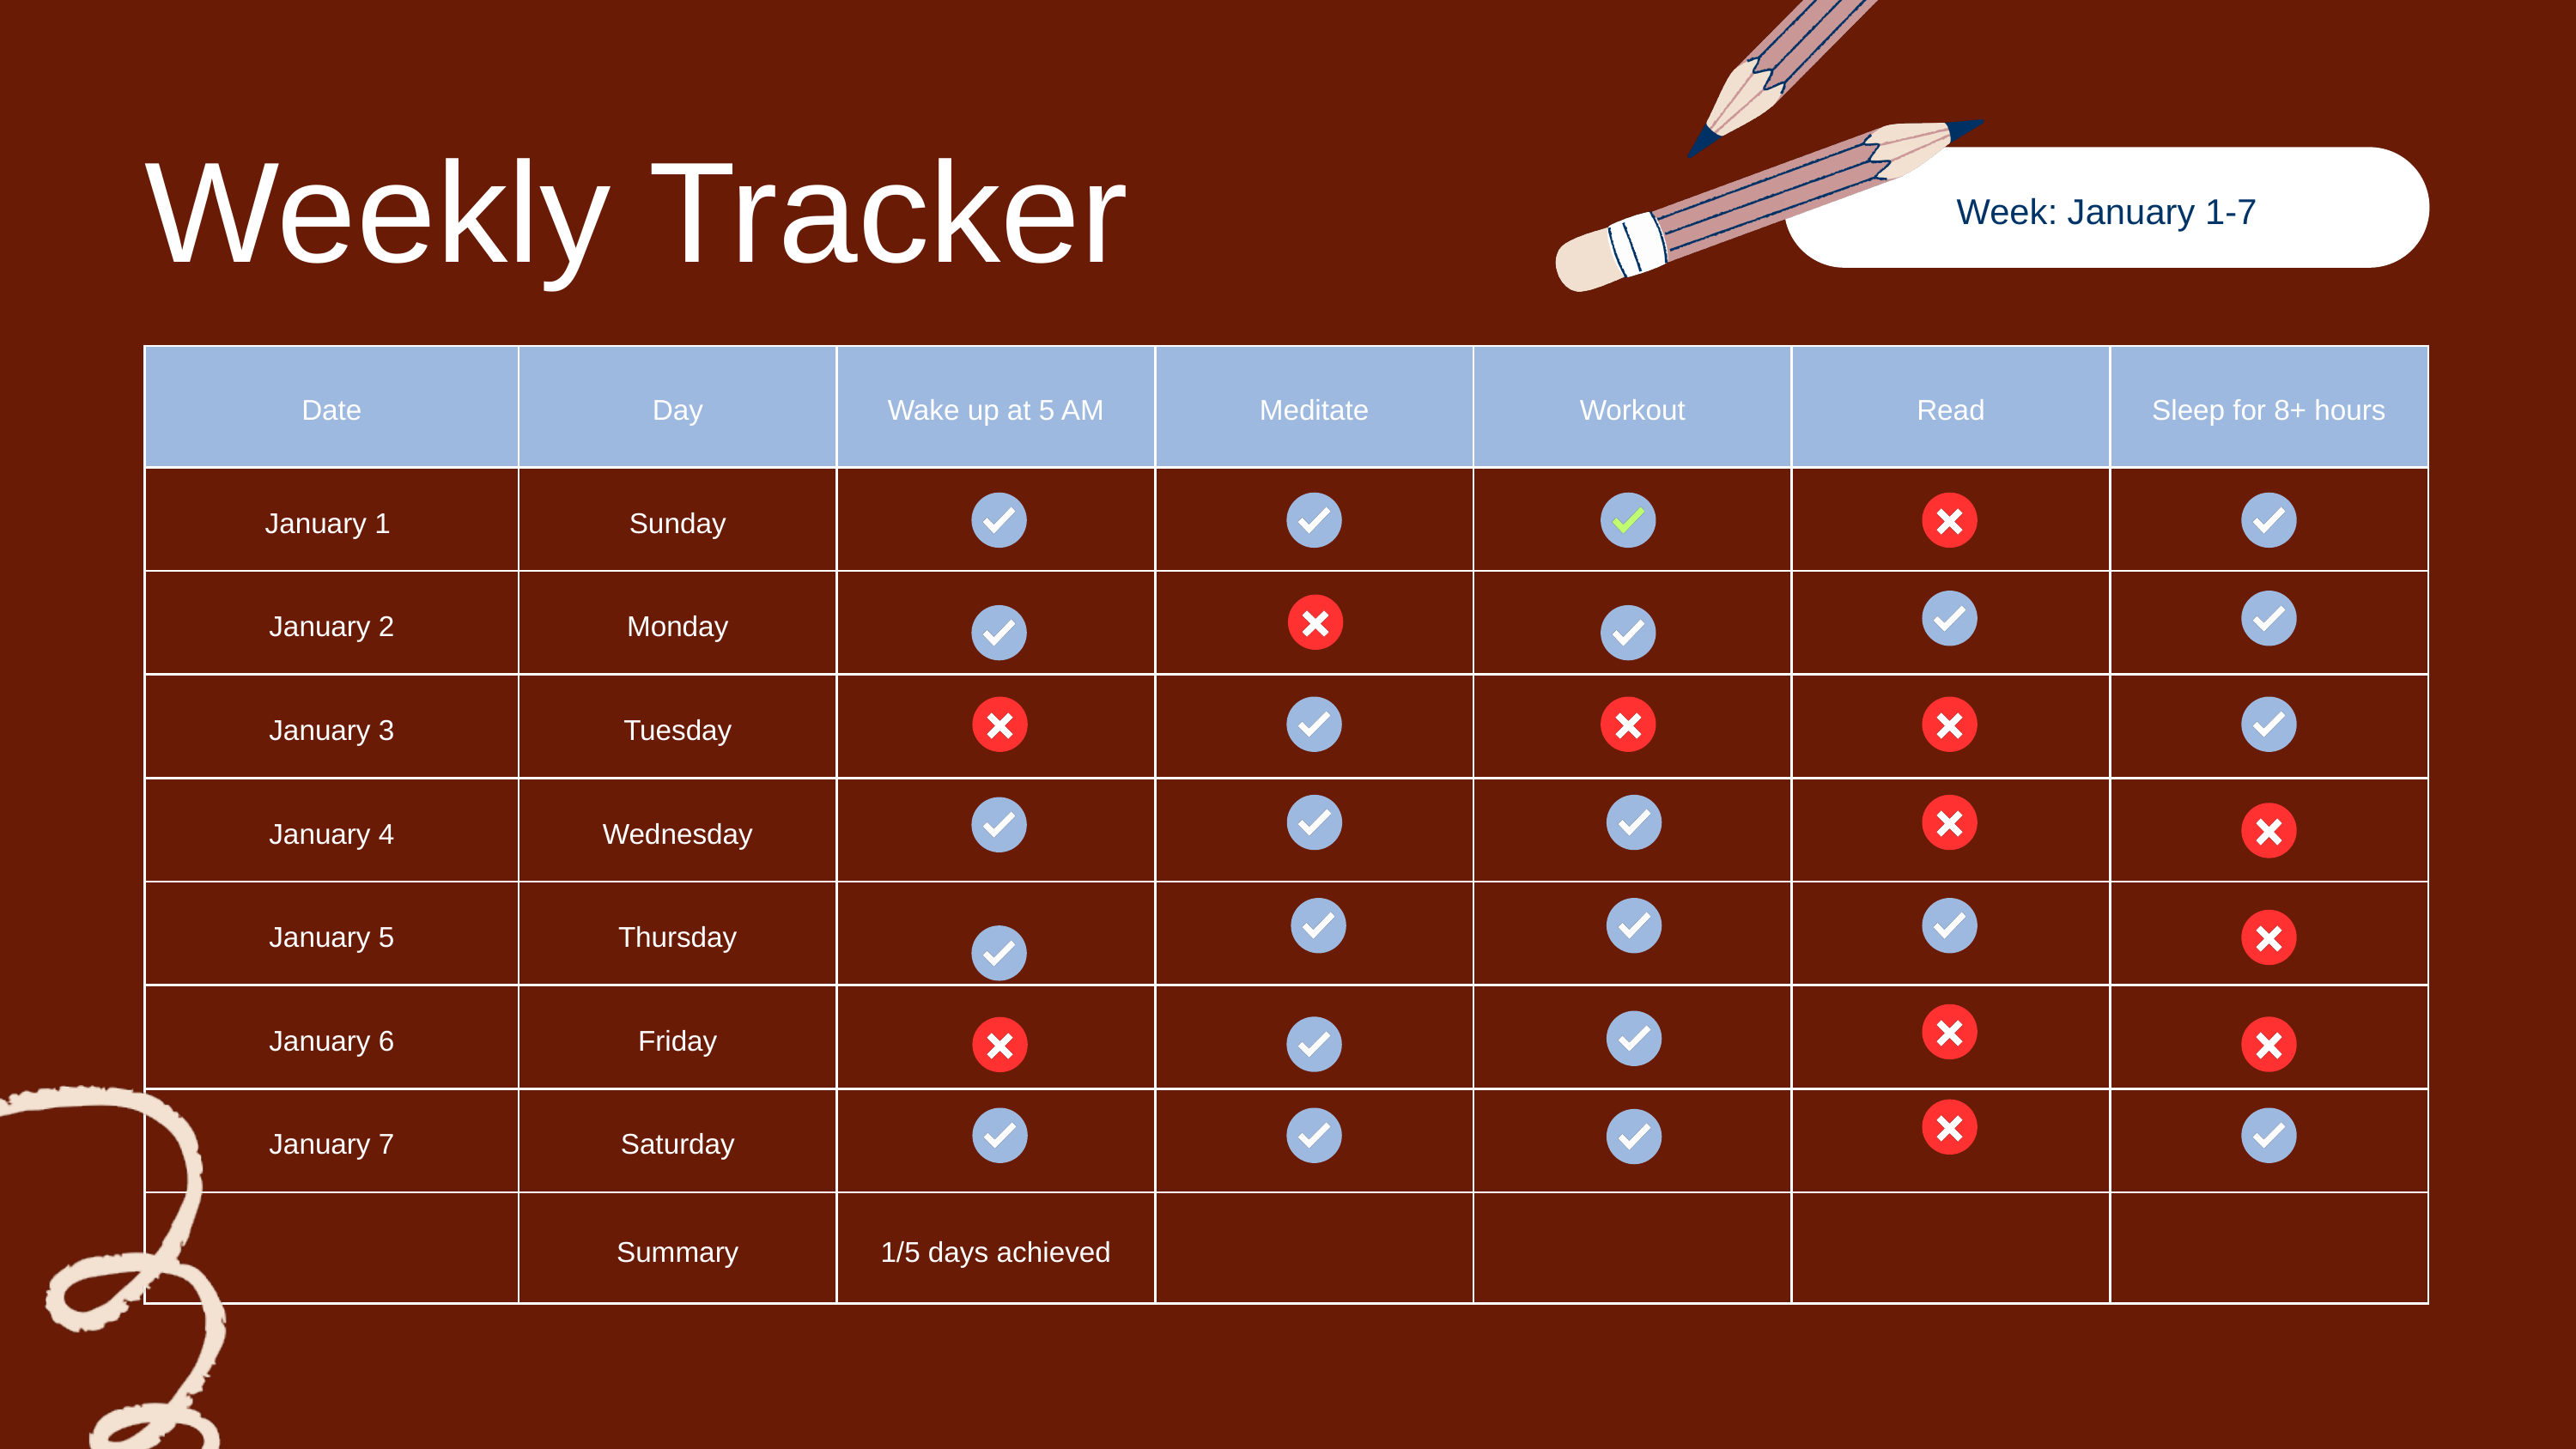

Weekly Tracker

Week: January 1-7
| Date | Day | Wake up at 5 AM | Meditate | Workout | Read | Sleep for 8+ hours |
| --- | --- | --- | --- | --- | --- | --- |
| January 1 | Sunday |  |  |  |  |  |
| January 2 | Monday |  |  |  |  |  |
| January 3 | Tuesday |  |  |  |  |  |
| January 4 | Wednesday |  |  |  |  |  |
| January 5 | Thursday |  |  |  |  |  |
| January 6 | Friday |  |  |  |  |  |
| January 7 | Saturday |  |  |  |  |  |
|  | Summary | 1/5 days achieved |  |  |  |  |